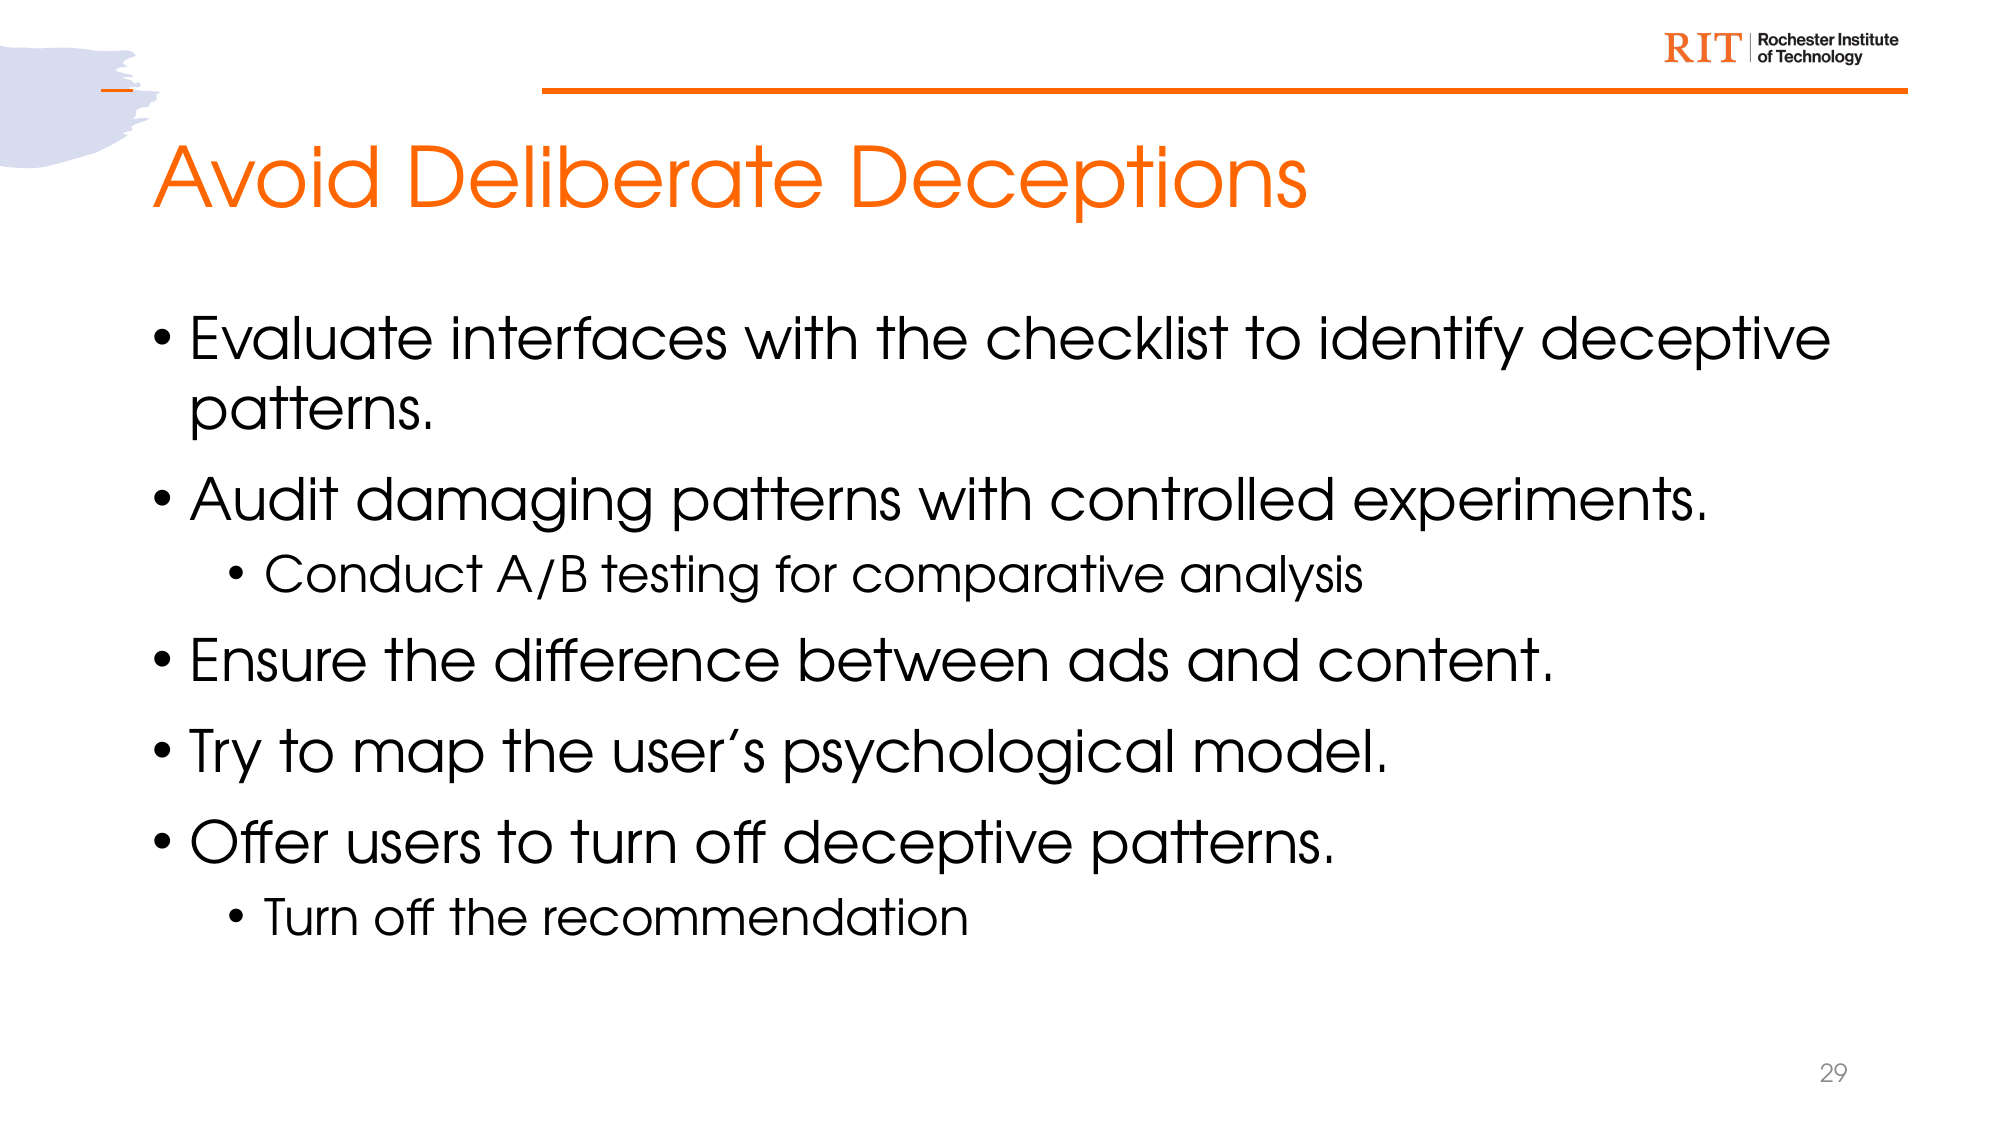

# Avoid Deliberate Deceptions
Evaluate interfaces with the checklist to identify deceptive patterns.
Audit damaging patterns with controlled experiments.
Conduct A/B testing for comparative analysis
Ensure the difference between ads and content.
Try to map the user’s psychological model.
Offer users to turn off deceptive patterns.
Turn off the recommendation
29